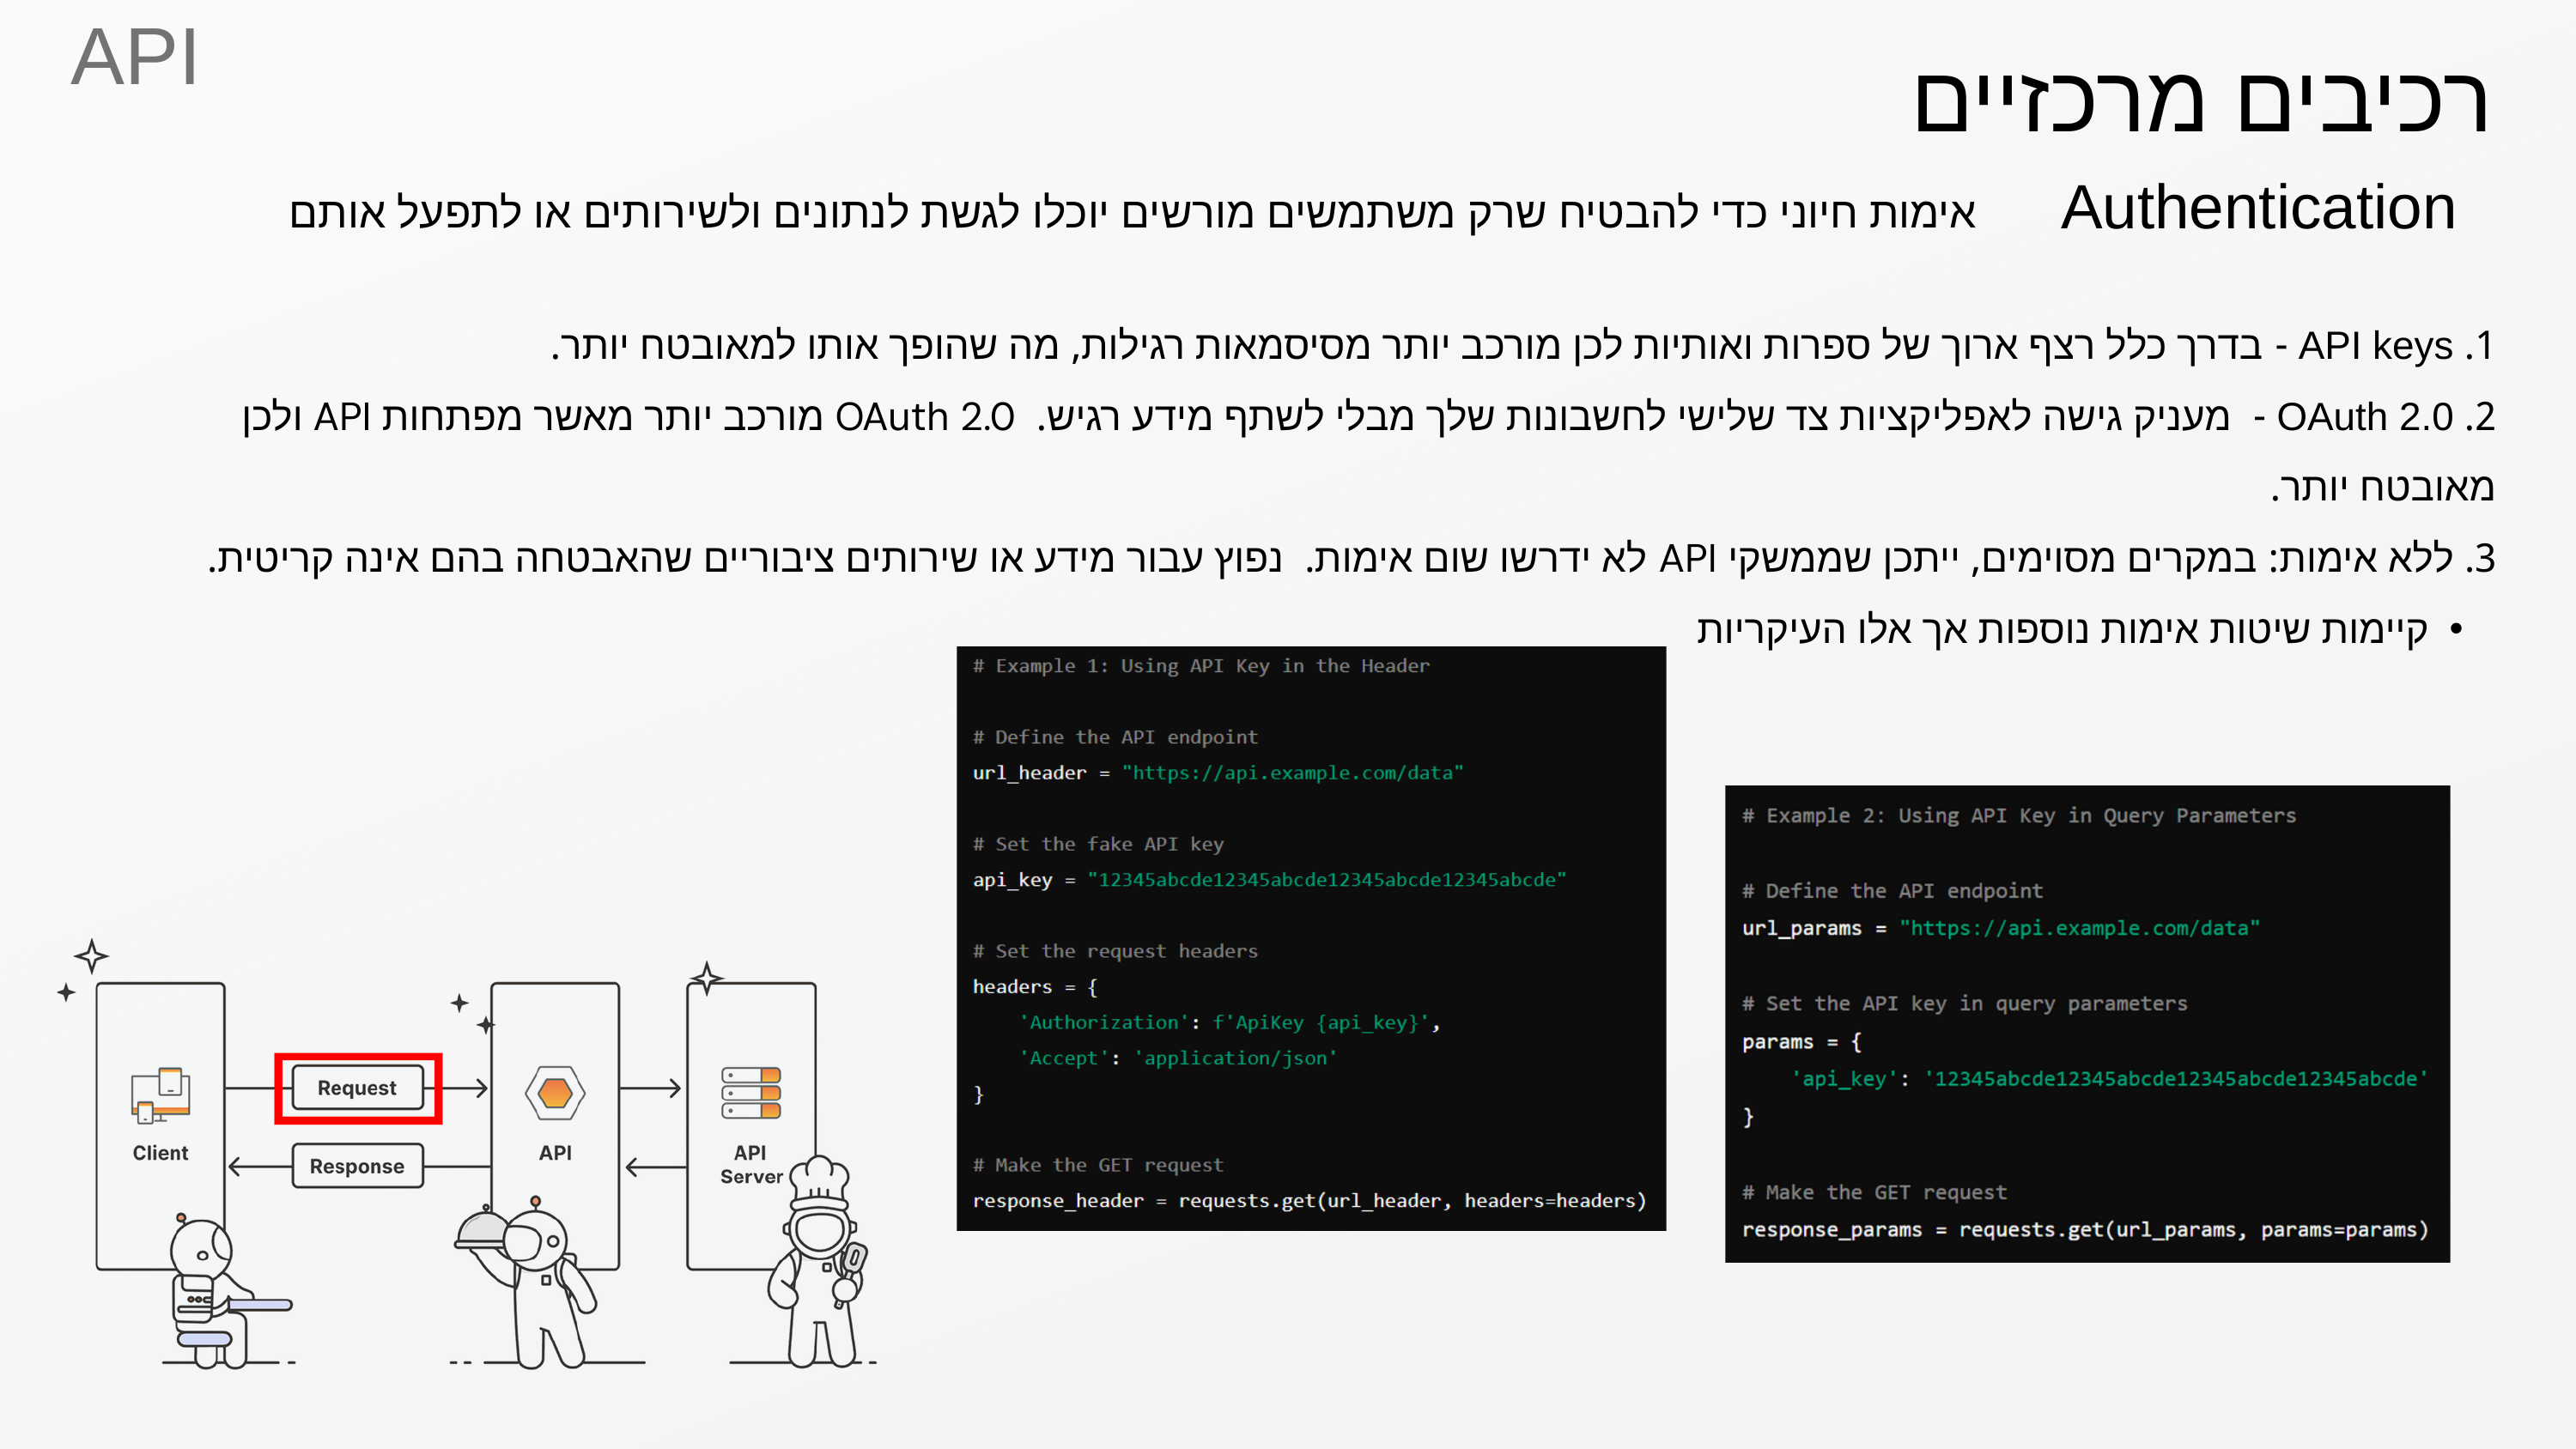

API
רכיבים מרכזיים
 Authentication
אימות חיוני כדי להבטיח שרק משתמשים מורשים יוכלו לגשת לנתונים ולשירותים או לתפעל אותם
1. API keys - בדרך כלל רצף ארוך של ספרות ואותיות לכן מורכב יותר מסיסמאות רגילות, מה שהופך אותו למאובטח יותר.
2. OAuth 2.0 -  מעניק גישה לאפליקציות צד שלישי לחשבונות שלך מבלי לשתף מידע רגיש.  OAuth 2.0 מורכב יותר מאשר מפתחות API ולכן
מאובטח יותר.
3. ללא אימות: במקרים מסוימים, ייתכן שממשקי API לא ידרשו שום אימות.  נפוץ עבור מידע או שירותים ציבוריים שהאבטחה בהם אינה קריטית.
קיימות שיטות אימות נוספות אך אלו העיקריות